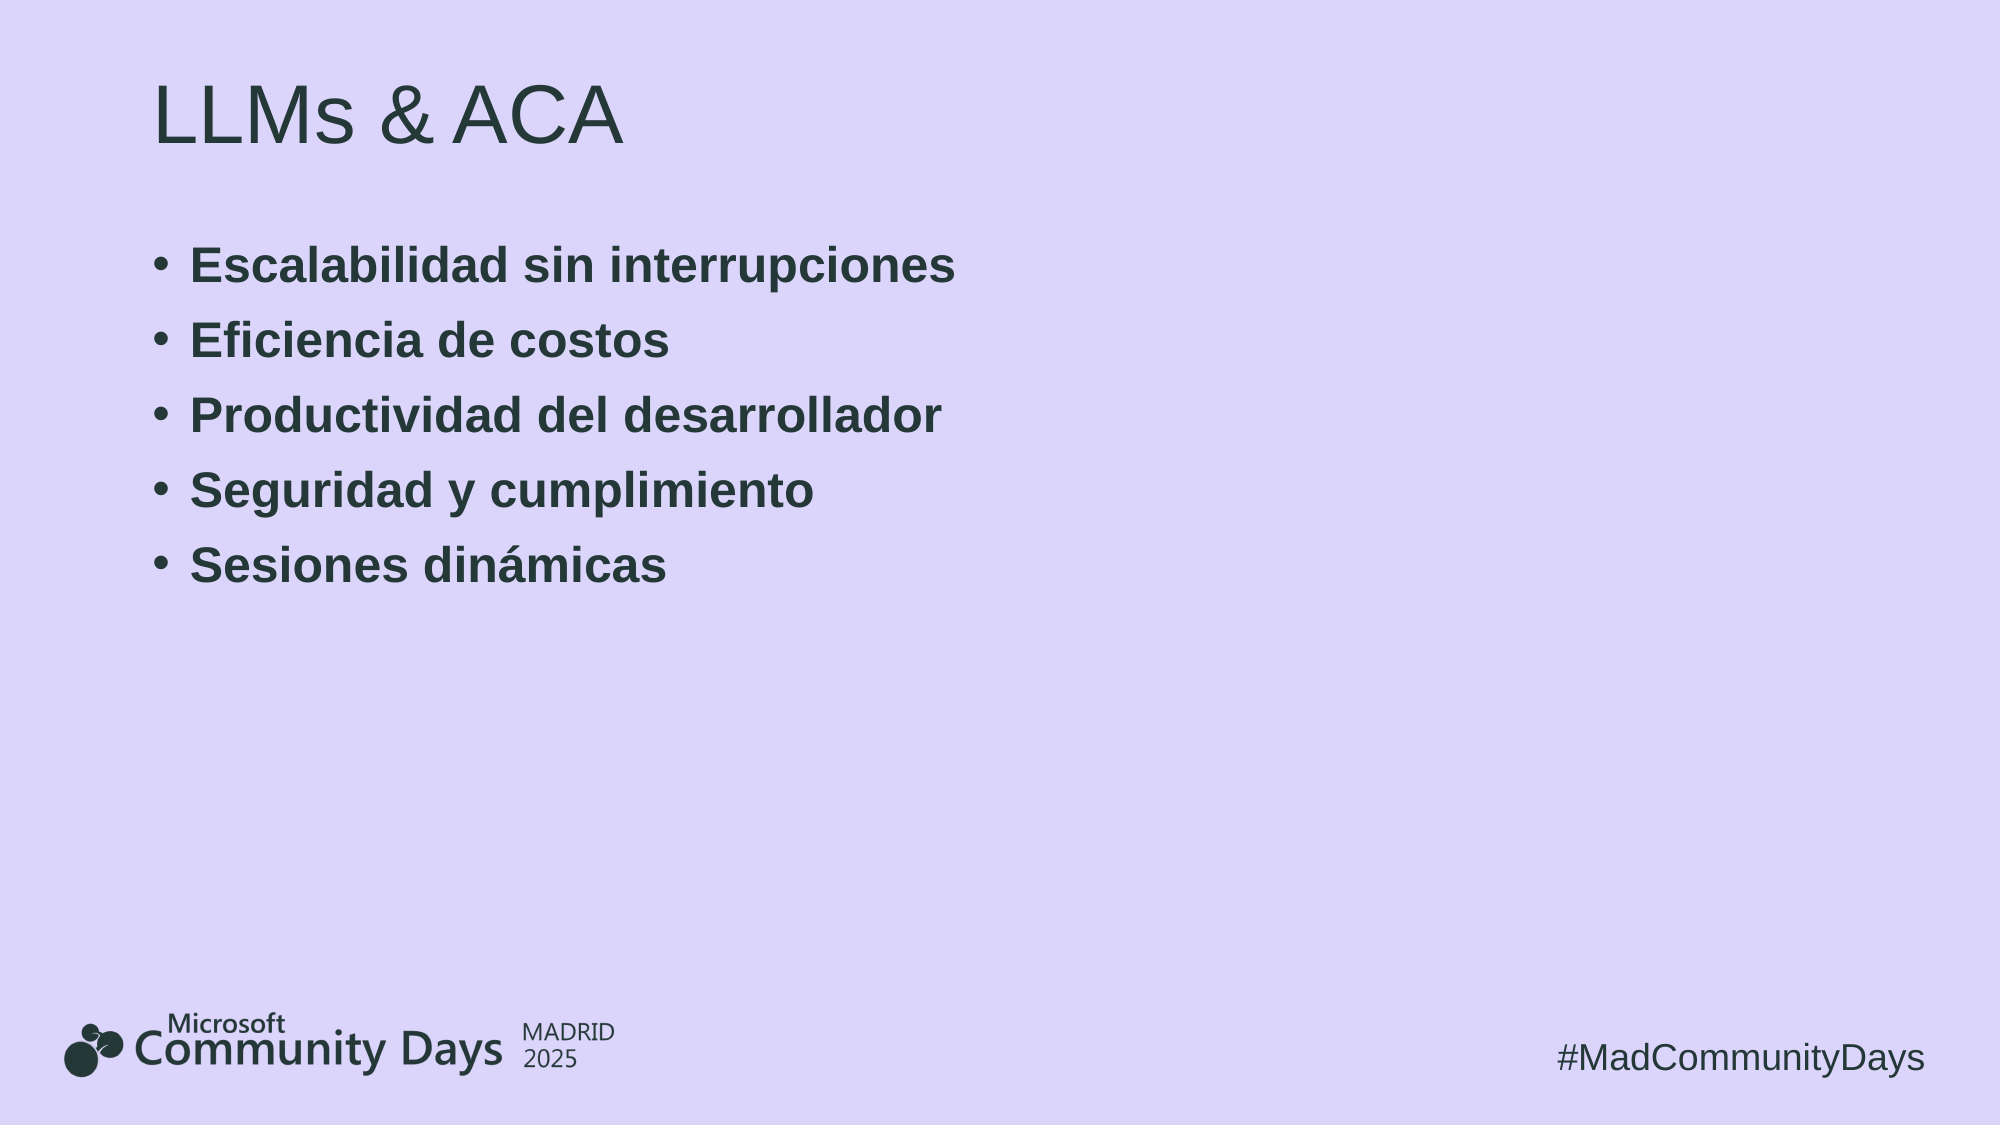

# LLMs & ACA
Escalabilidad sin interrupciones
Eficiencia de costos
Productividad del desarrollador
Seguridad y cumplimiento
Sesiones dinámicas